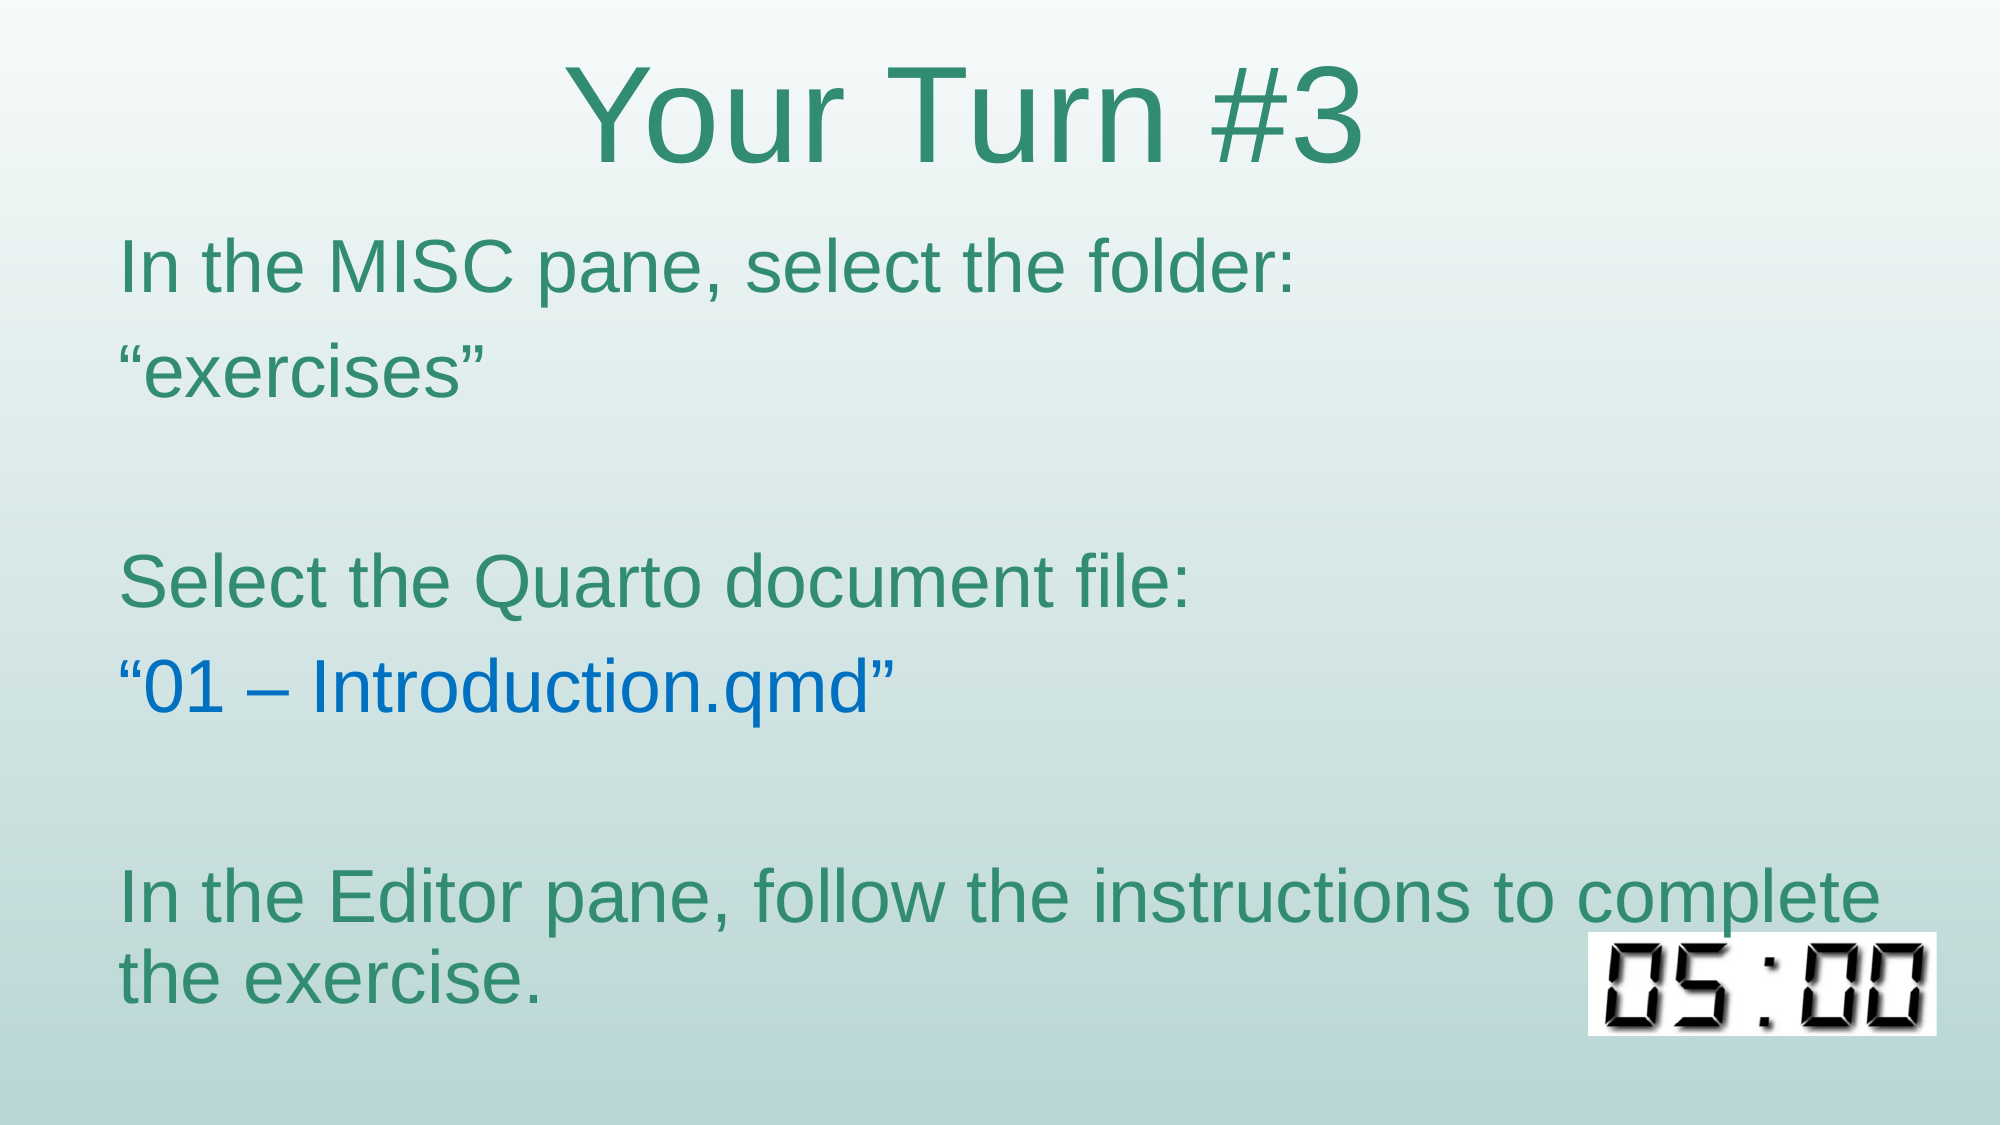

# Your Turn #3
In the MISC pane, select the folder:
“exercises”

Select the Quarto document file:
“01 – Introduction.qmd”

In the Editor pane, follow the instructions to complete the exercise.